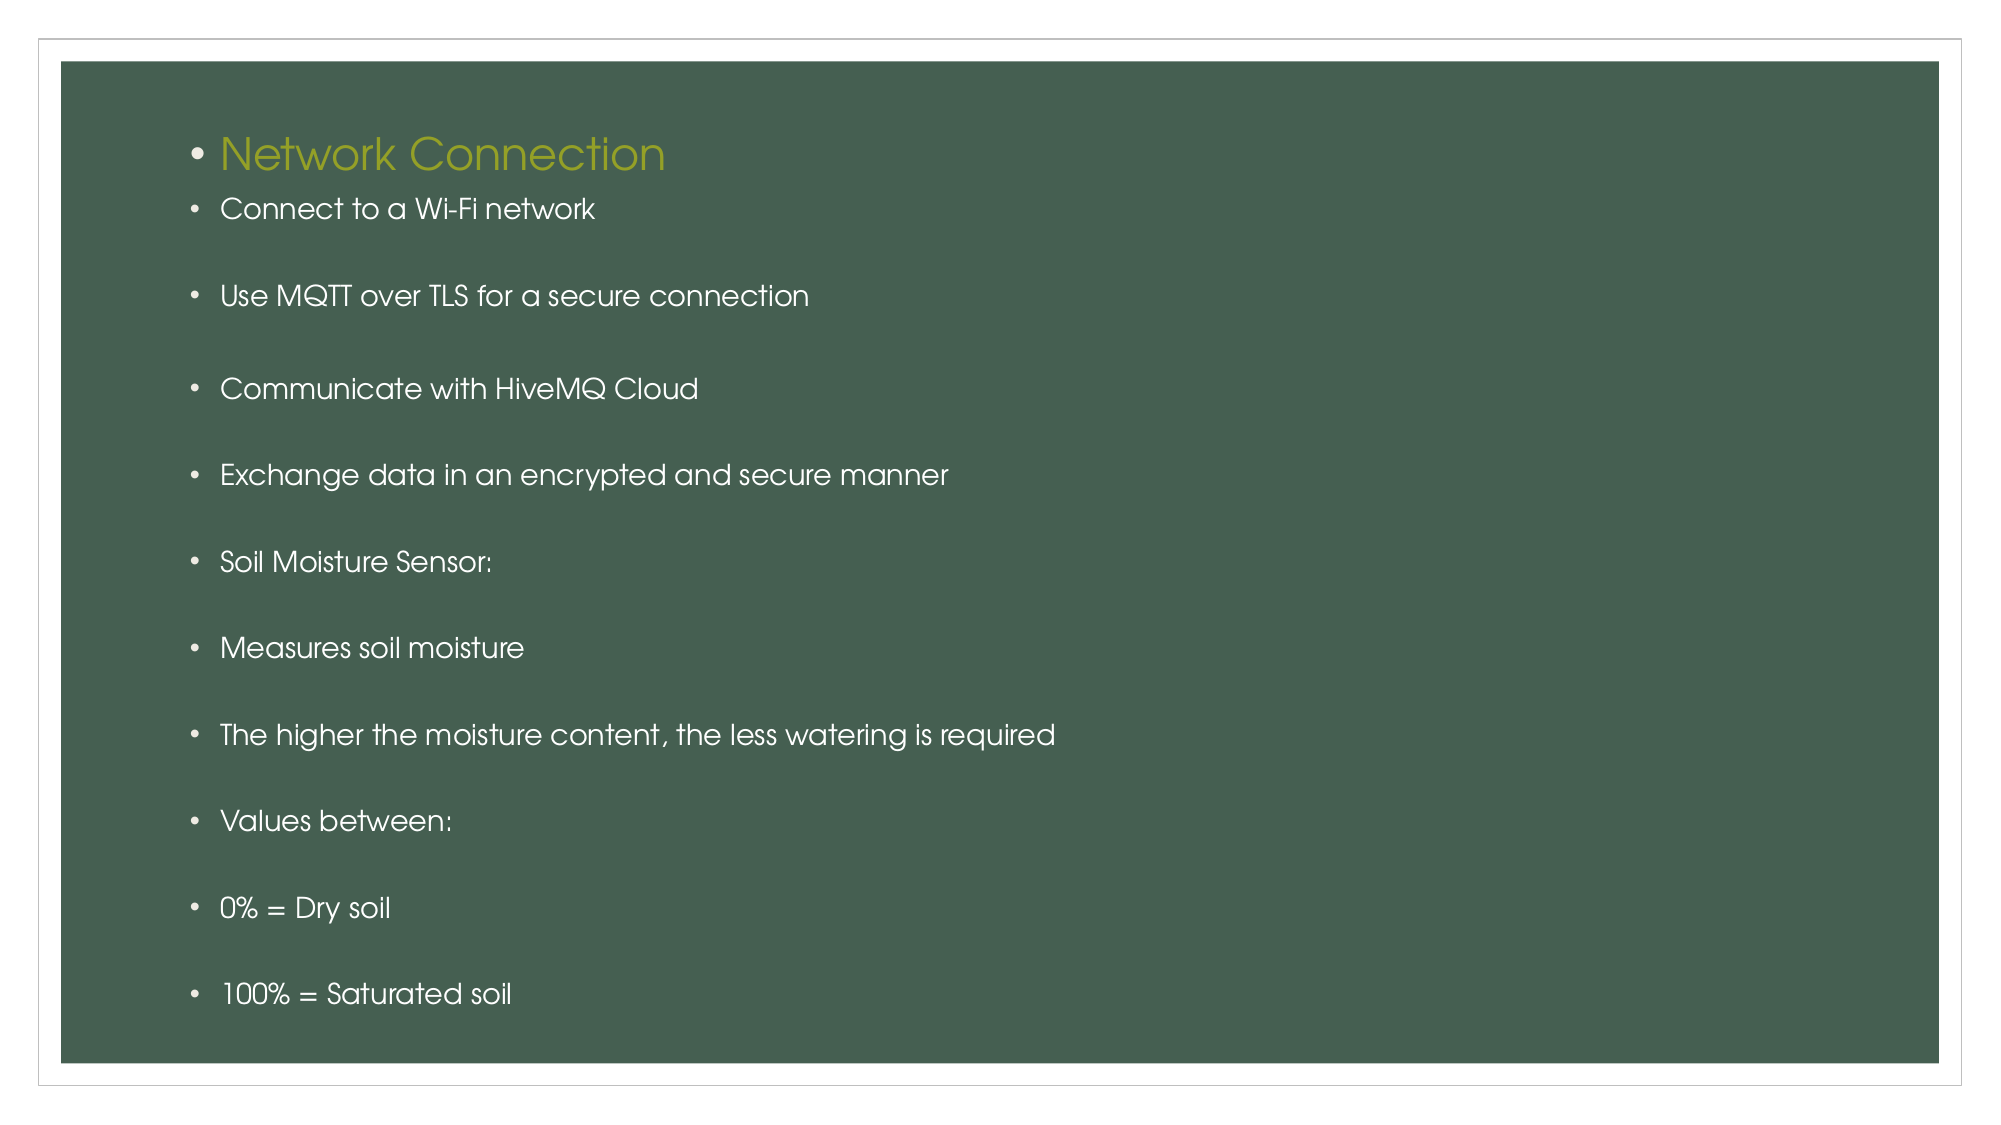

Network Connection
Connect to a Wi-Fi network

Use MQTT over TLS for a secure connection

Communicate with HiveMQ Cloud

Exchange data in an encrypted and secure manner

Soil Moisture Sensor:

Measures soil moisture

The higher the moisture content, the less watering is required

Values ​​between:

0% = Dry soil

100% = Saturated soil